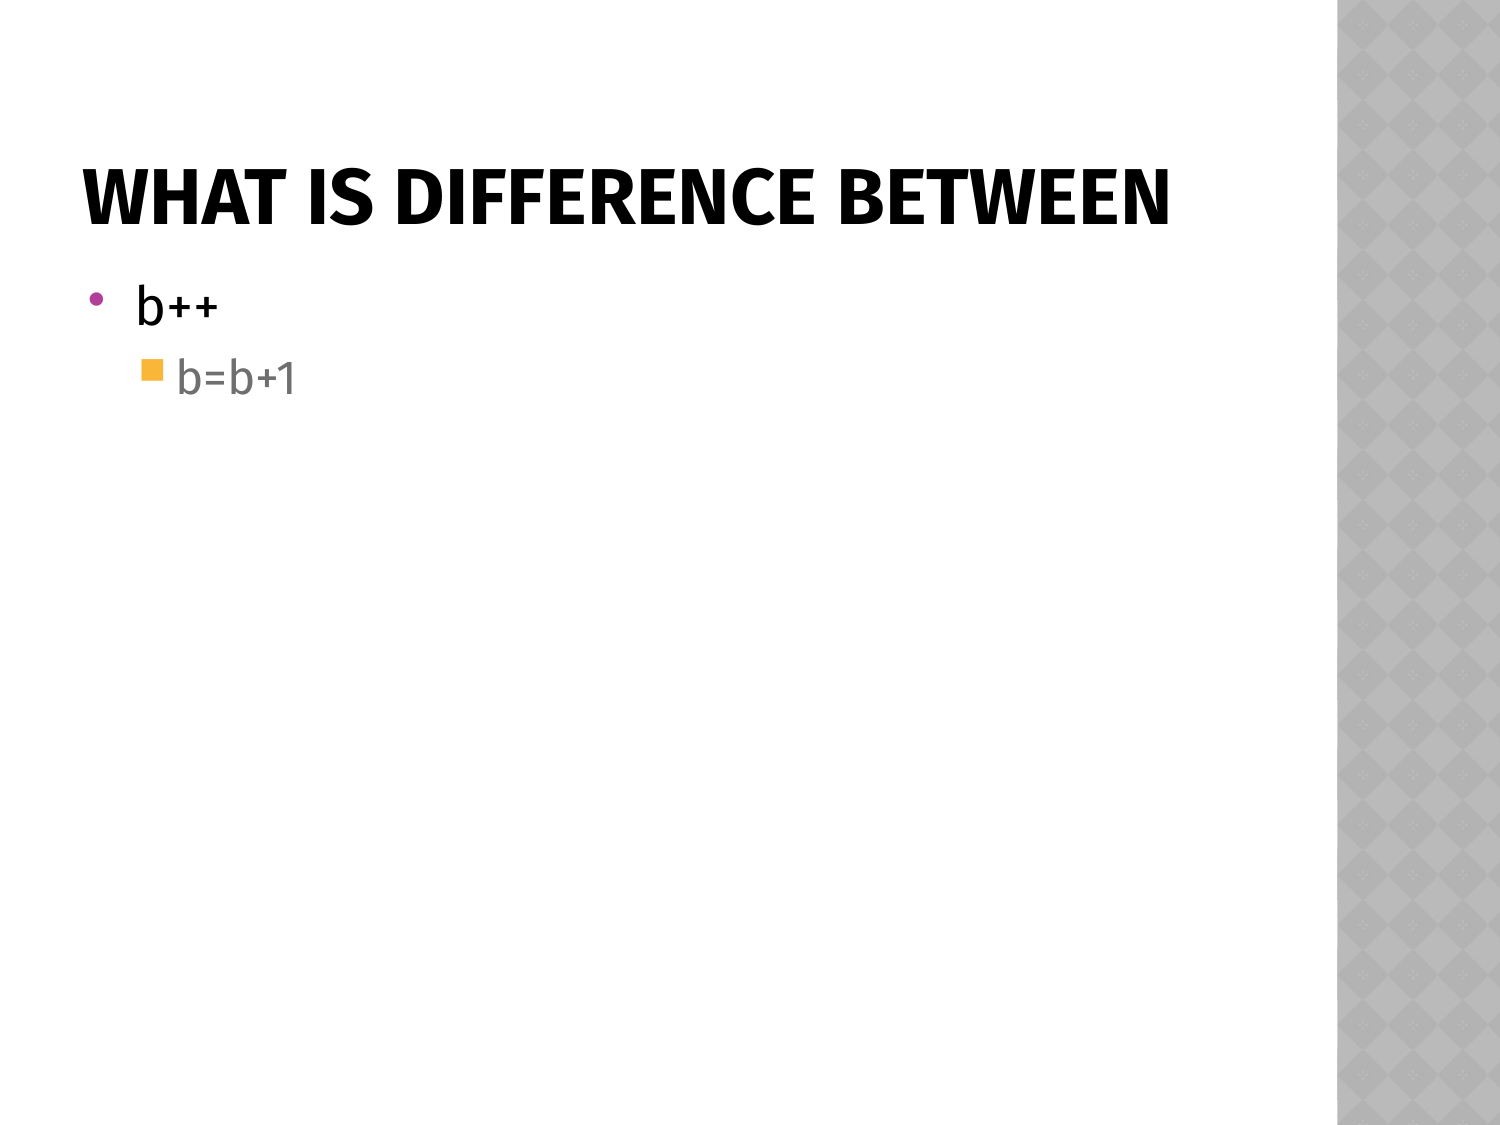

# What is difference between
b++
b=b+1